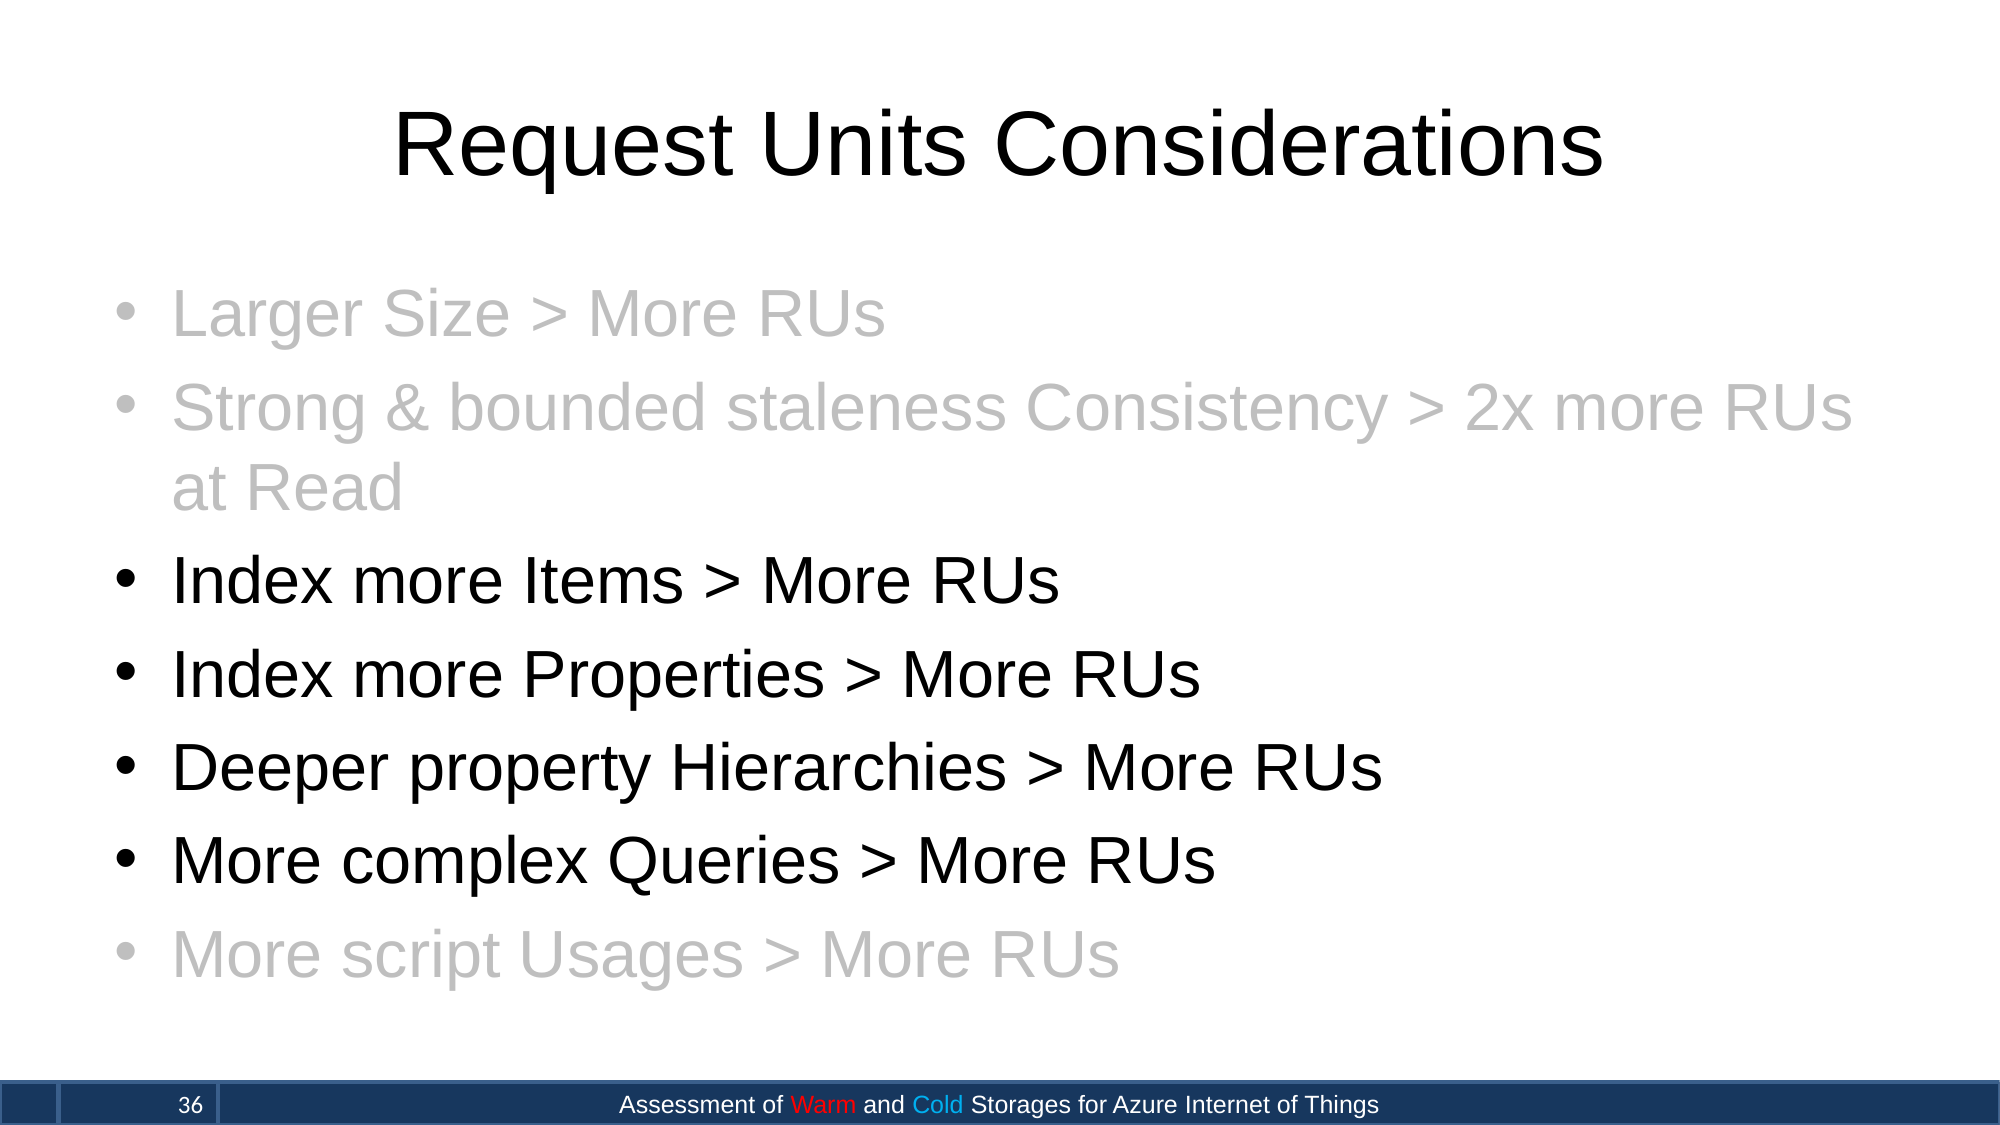

# Request Units Considerations
Larger Size > More RUs
Strong & bounded staleness Consistency > 2x more RUs at Read
Index more Items > More RUs
Index more Properties > More RUs
Deeper property Hierarchies > More RUs
More complex Queries > More RUs
More script Usages > More RUs
Assessment of Warm and Cold Storages for Azure Internet of Things
36